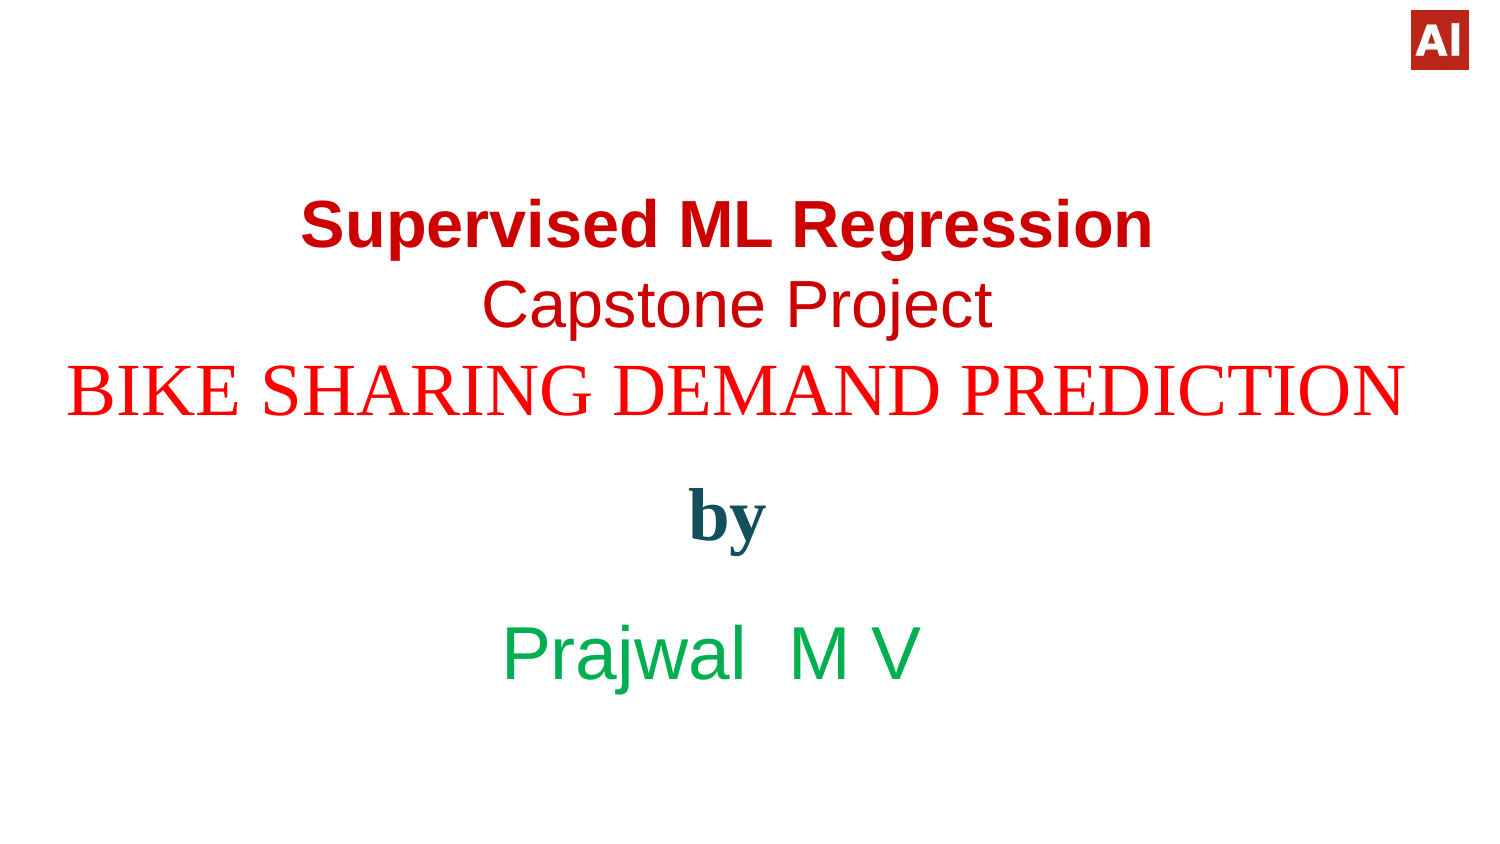

# Supervised ML Regression Capstone Project BIKE SHARING DEMAND PREDICTION by

Prajwal  M V